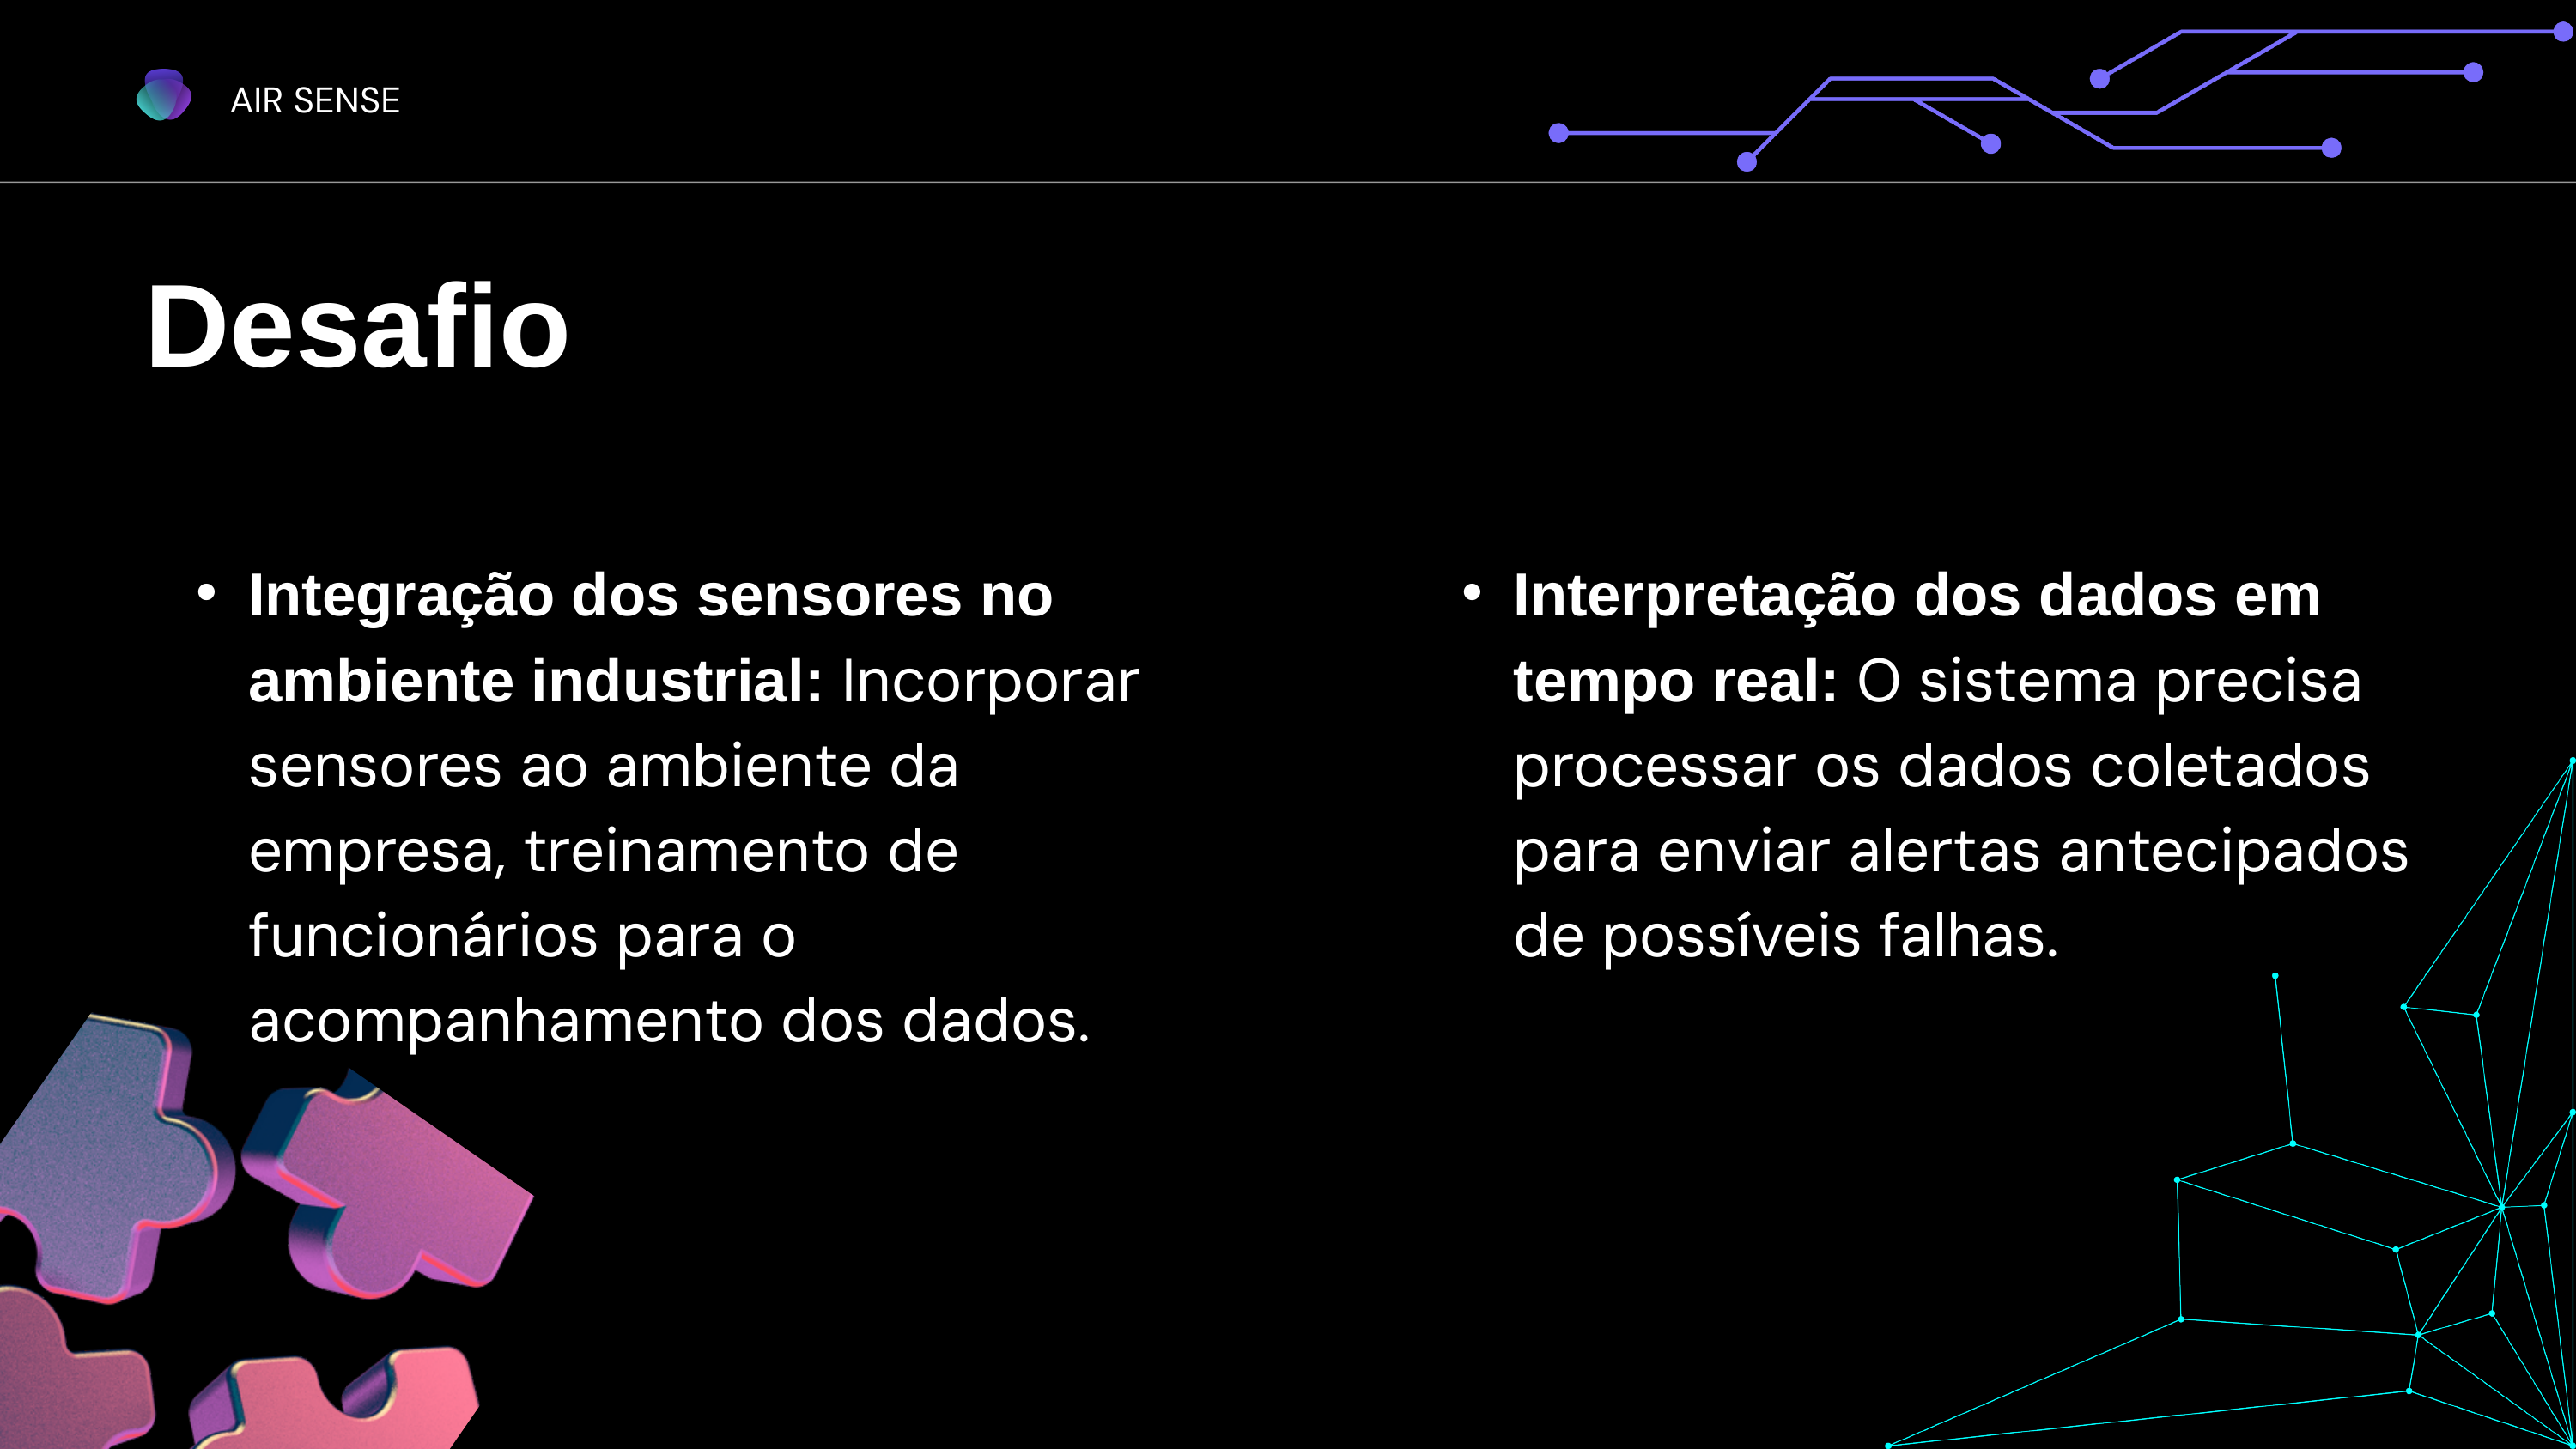

AIR SENSE

Desafio
Integração dos sensores no ambiente industrial: Incorporar sensores ao ambiente da empresa, treinamento de funcionários para o acompanhamento dos dados.
Interpretação dos dados em tempo real: O sistema precisa processar os dados coletados para enviar alertas antecipados de possíveis falhas.